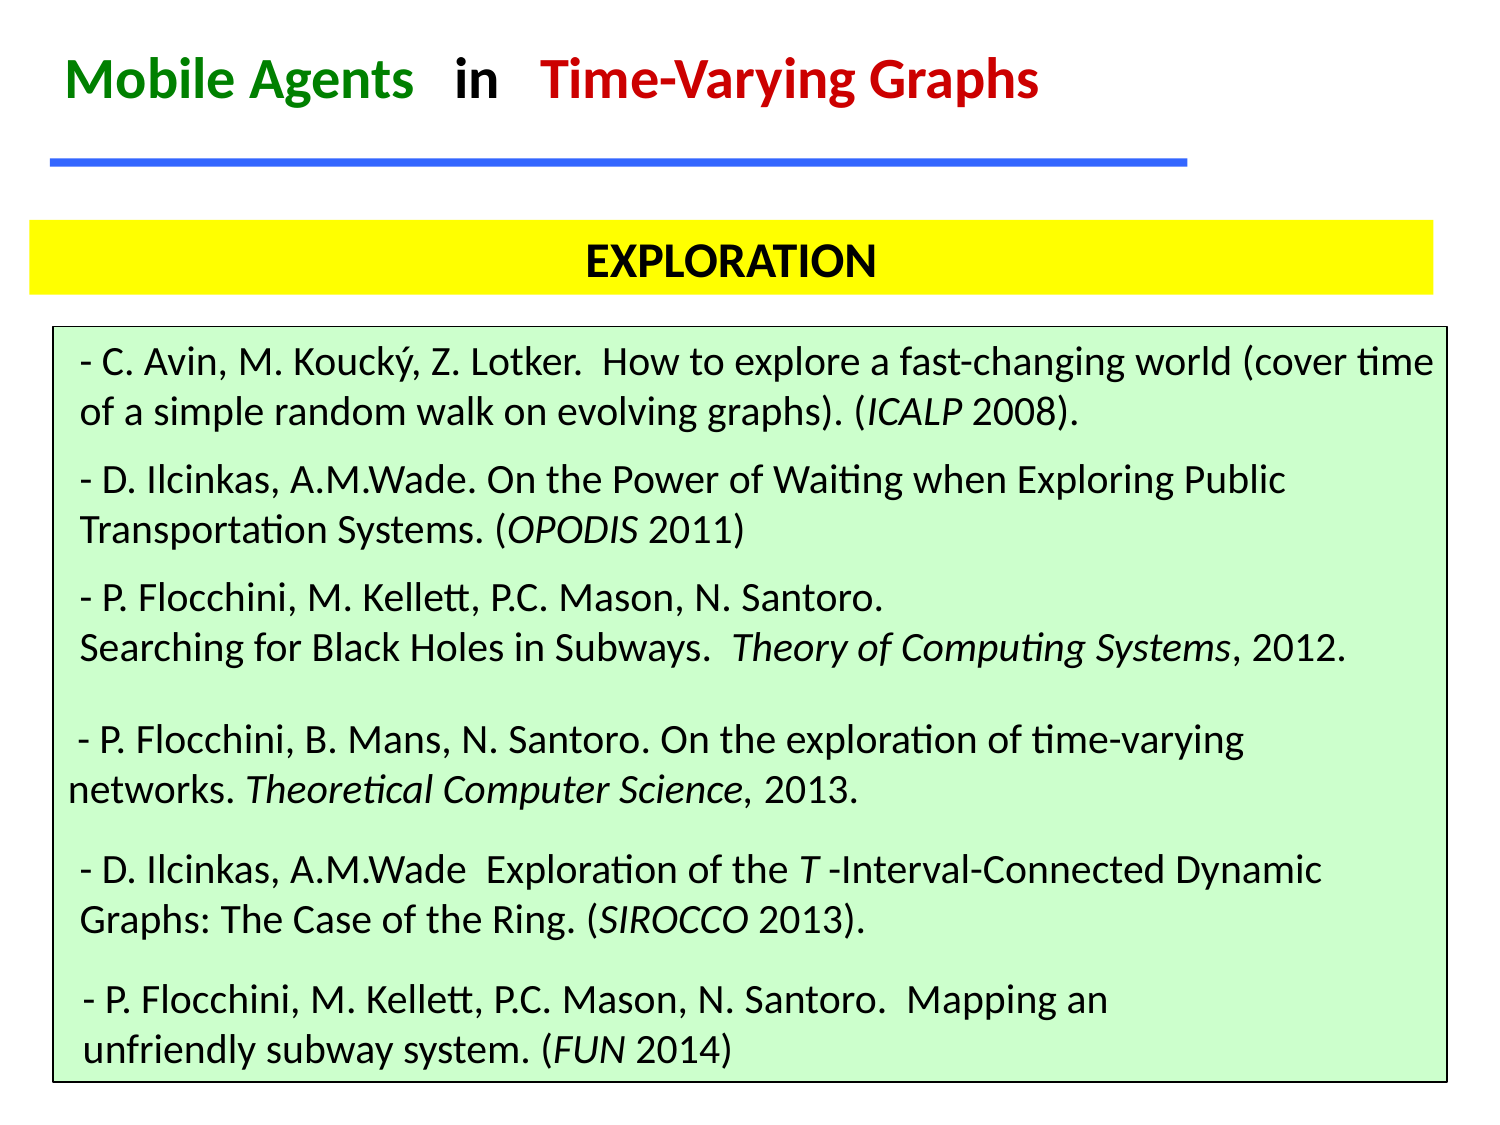

Mobile Agents   in   Time-Varying Graphs

EXPLORATION

- C. Avin, M. Koucký, Z. Lotker.  How to explore a fast-changing world (cover time of a simple random walk on evolving graphs). (ICALP 2008).

- D. Ilcinkas, A.M.Wade. On the Power of Waiting when Exploring Public Transportation Systems. (OPODIS 2011)
- P. Flocchini, M. Kellett, P.C. Mason, N. Santoro.
Searching for Black Holes in Subways.  Theory of Computing Systems, 2012.
 - P. Flocchini, B. Mans, N. Santoro. On the exploration of time-varying networks. Theoretical Computer Science, 2013.
- D. Ilcinkas, A.M.Wade  Exploration of the T -Interval-Connected Dynamic Graphs: The Case of the Ring. (SIROCCO 2013).
- P. Flocchini, M. Kellett, P.C. Mason, N. Santoro.  Mapping an unfriendly subway system. (FUN 2014)

Paola Flocchini - Prague 2018